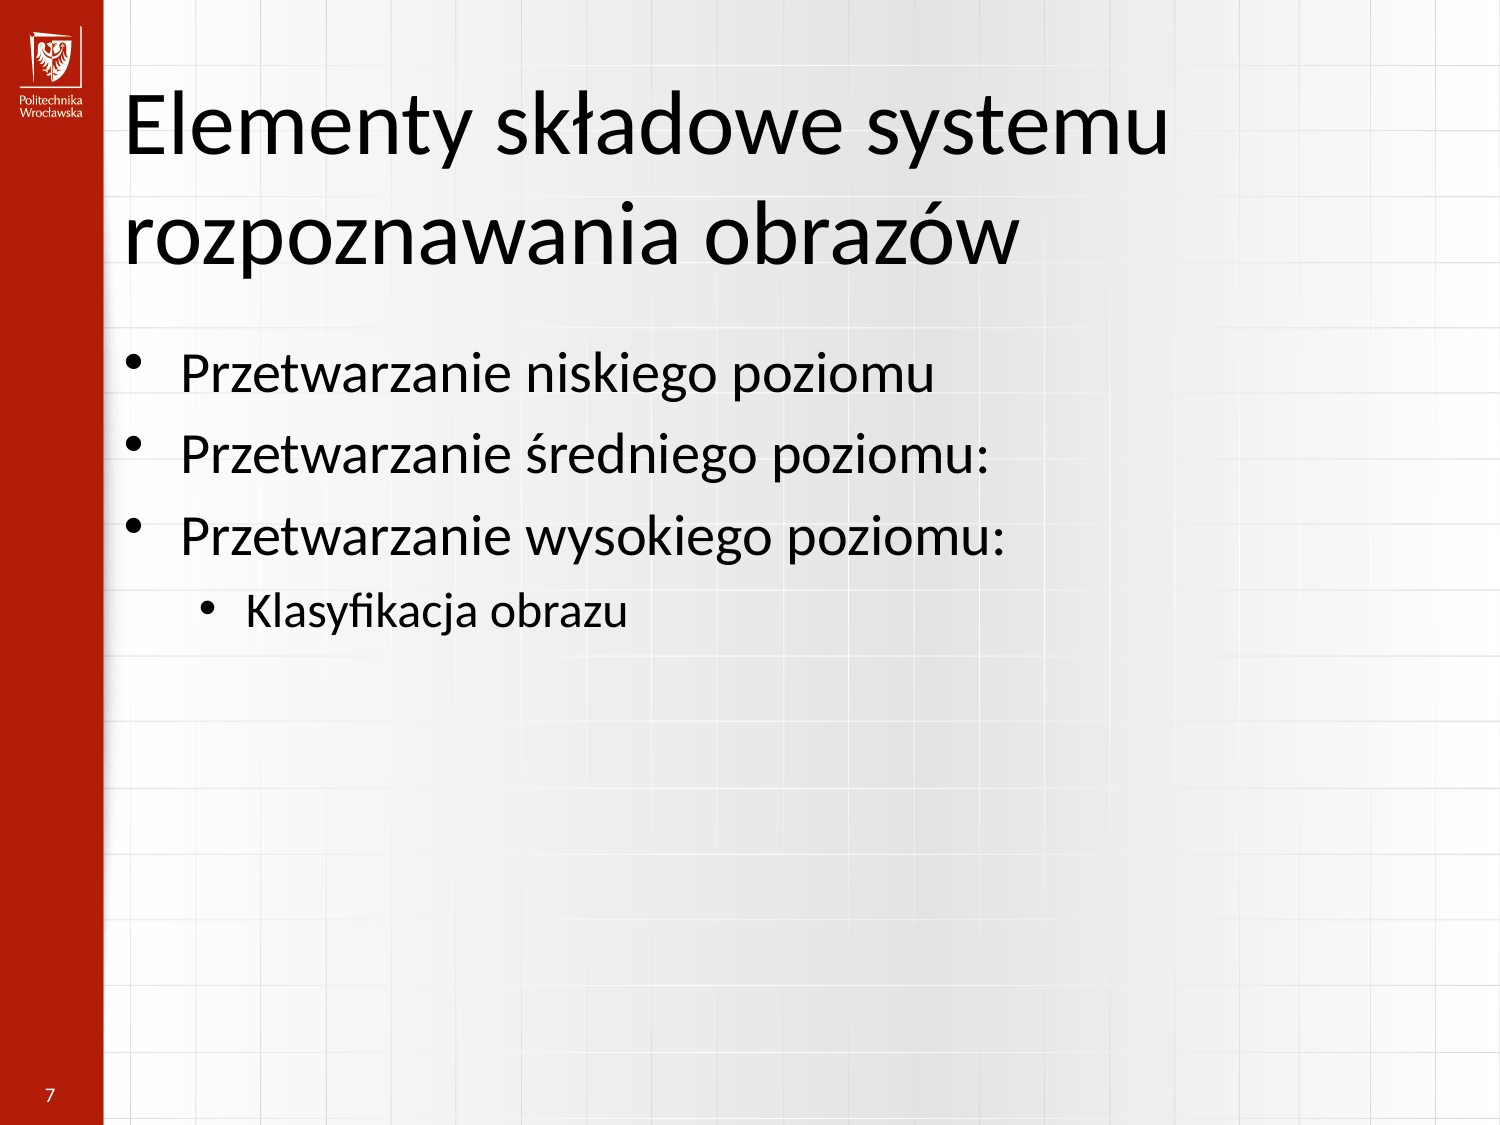

Elementy składowe systemu rozpoznawania obrazów
Przetwarzanie niskiego poziomu
Przetwarzanie średniego poziomu:
Przetwarzanie wysokiego poziomu:
Klasyfikacja obrazu